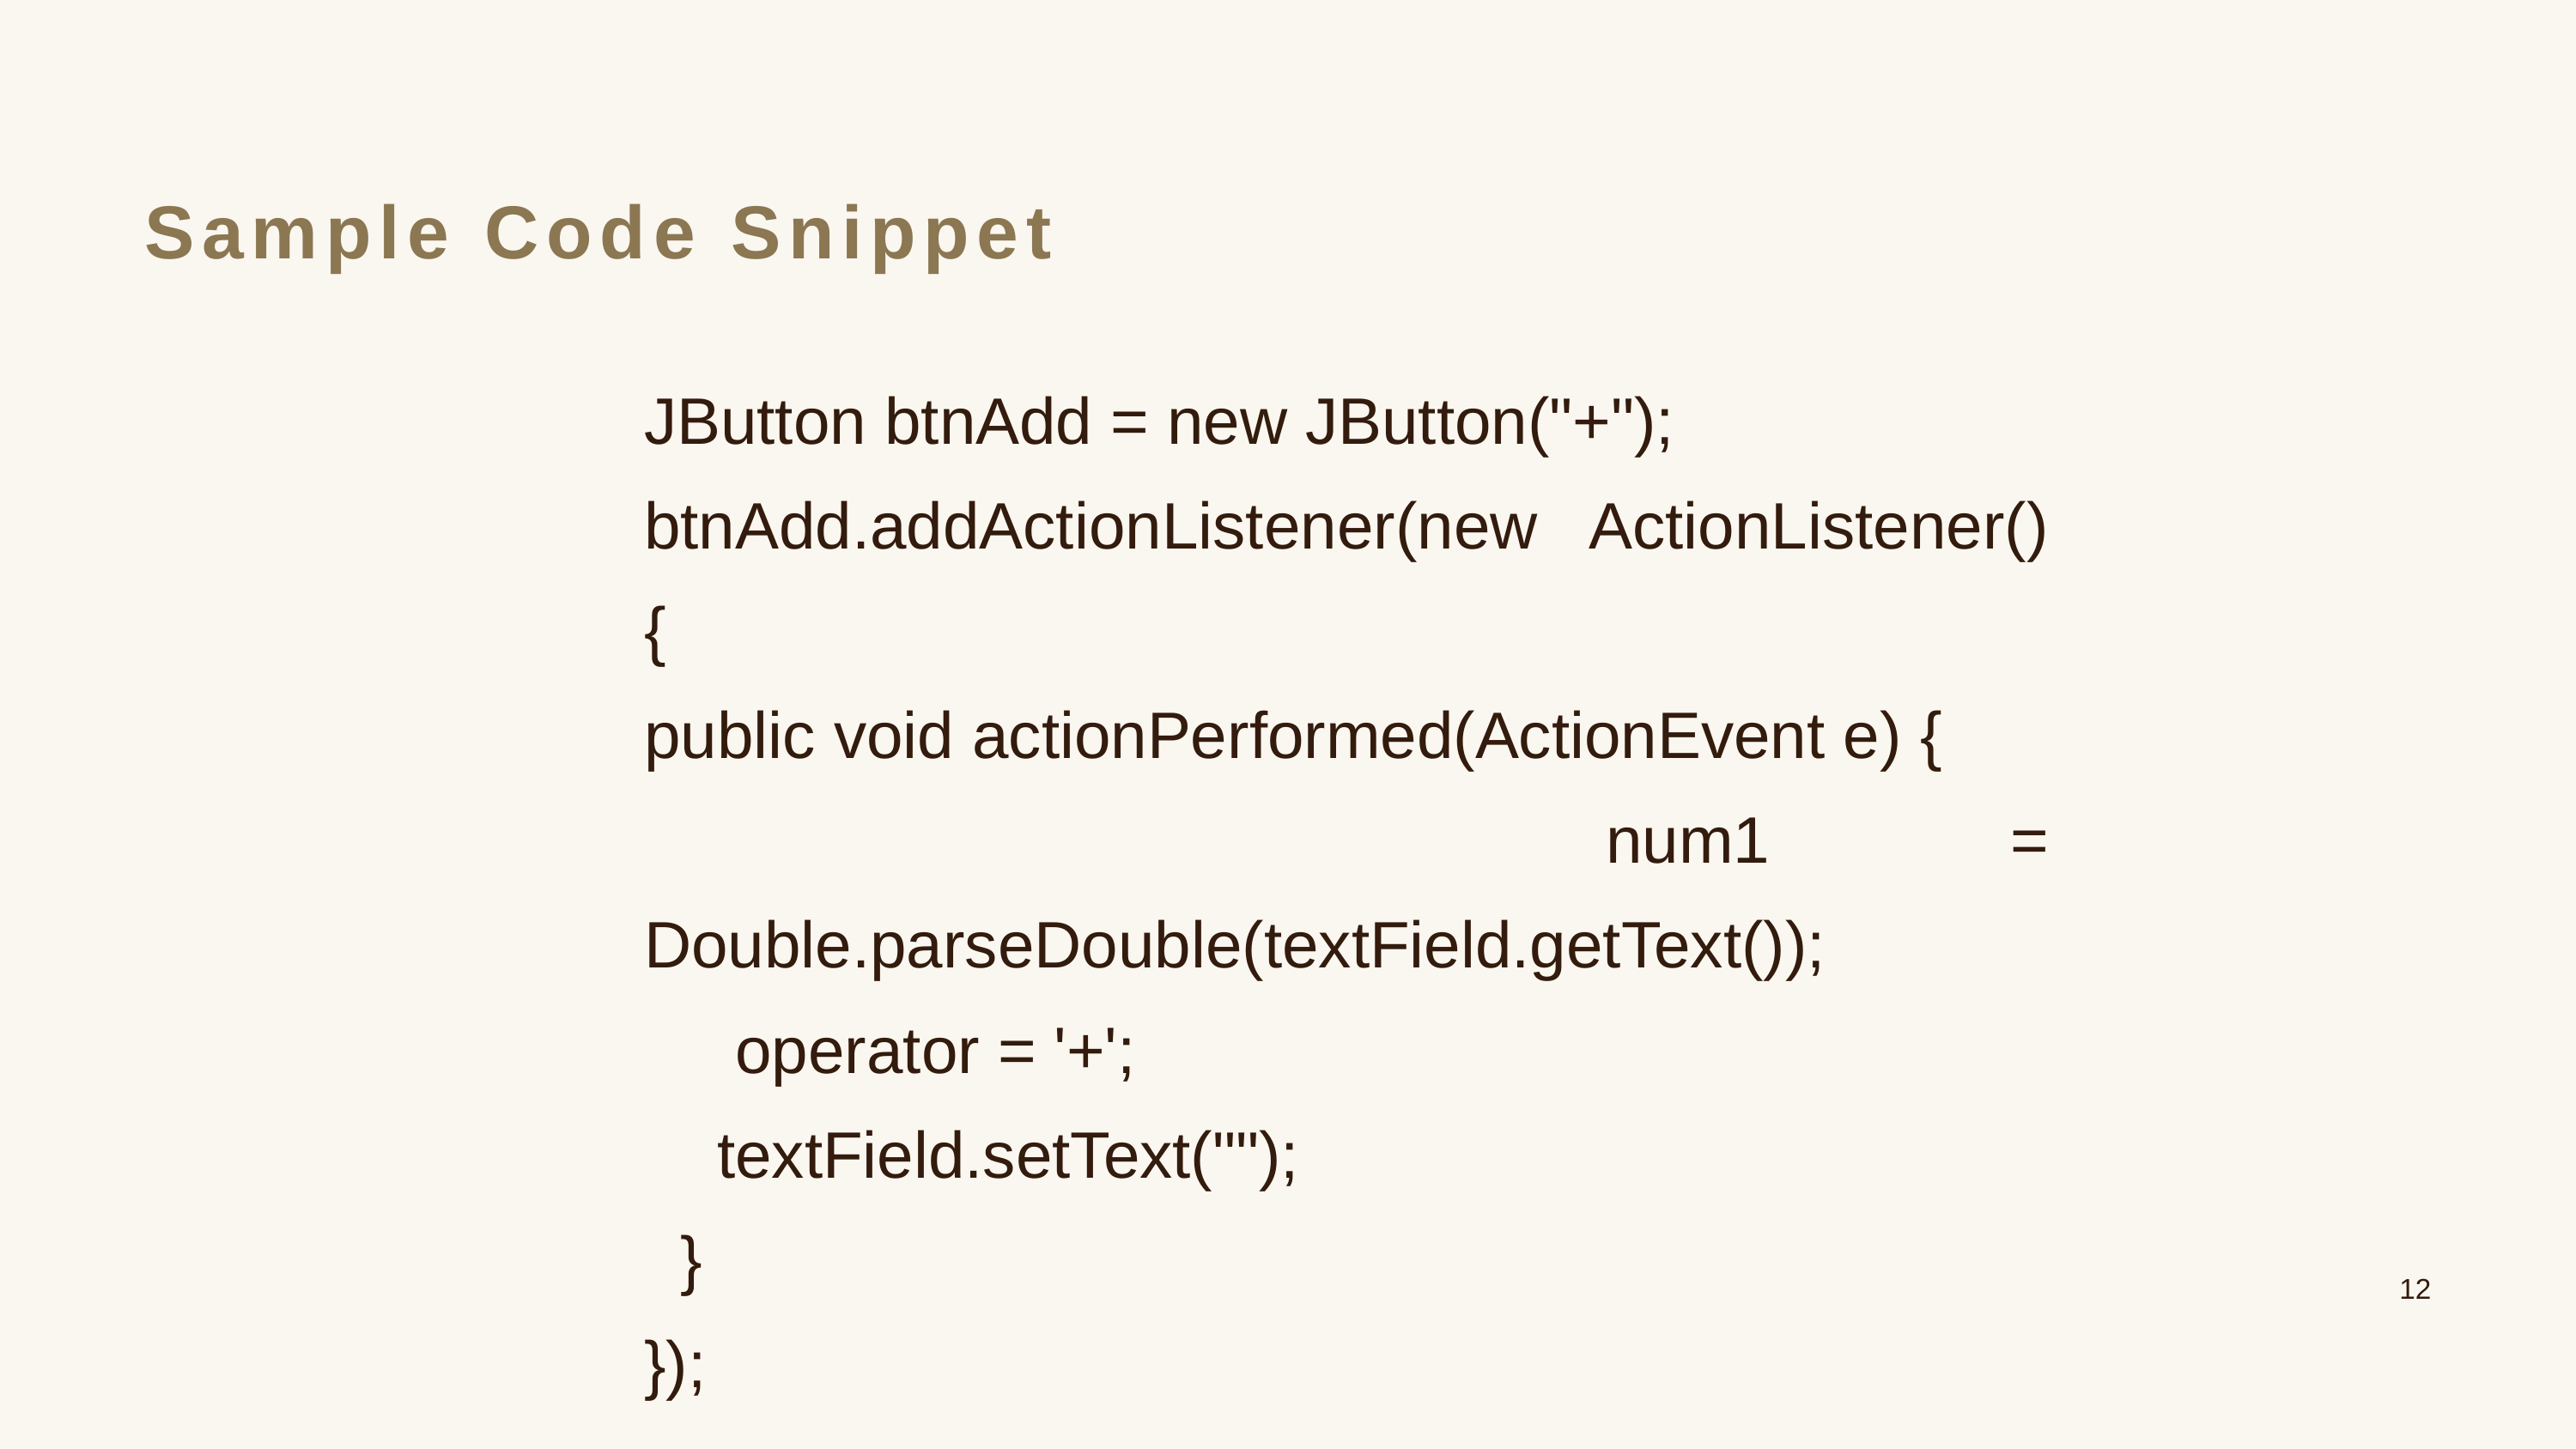

Sample Code Snippet
JButton btnAdd = new JButton("+");
btnAdd.addActionListener(new ActionListener() {
public void actionPerformed(ActionEvent e) {
    num1 = Double.parseDouble(textField.getText());
     operator = '+';
    textField.setText("");
  }
});

12